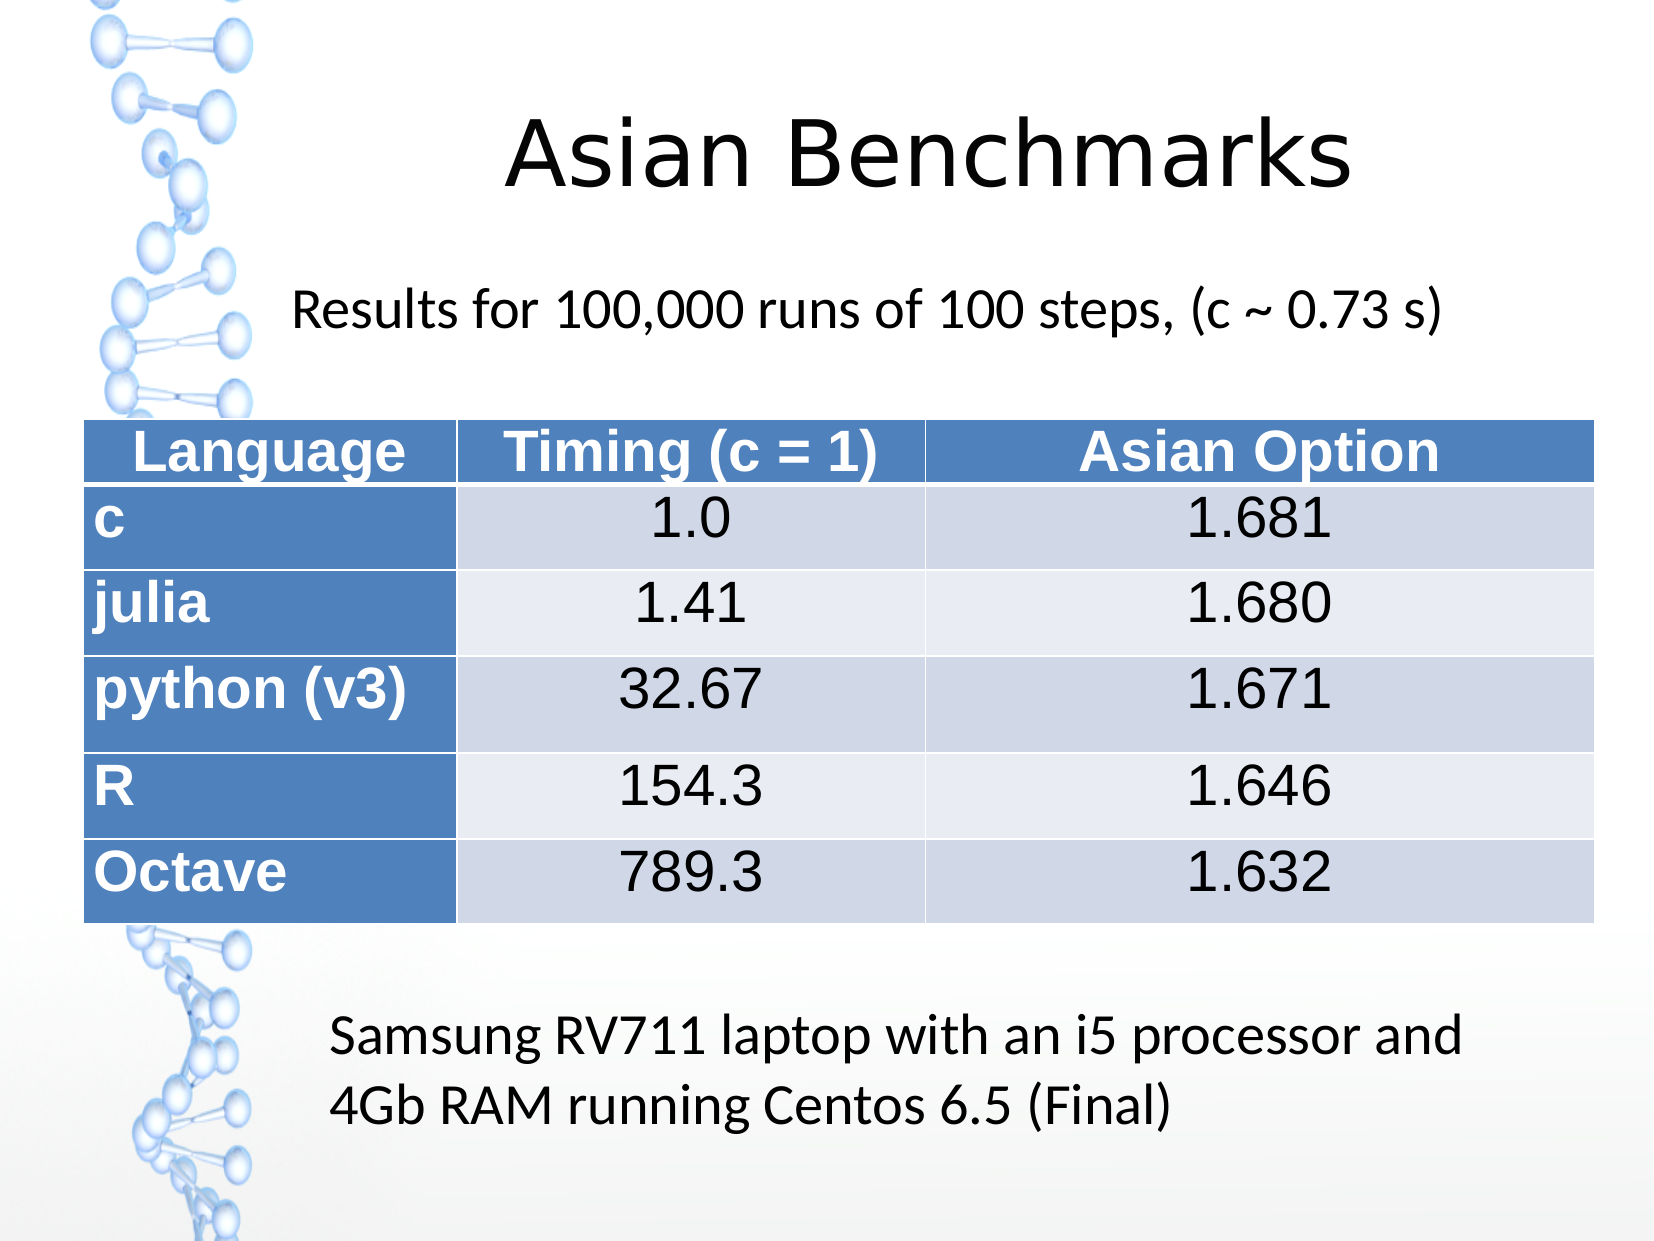

# Asian Benchmarks
Results for 100,000 runs of 100 steps, (c ~ 0.73 s)
| Language | Timing (c = 1) | Asian Option |
| --- | --- | --- |
| c | 1.0 | 1.681 |
| julia | 1.41 | 1.680 |
| python (v3) | 32.67 | 1.671 |
| R | 154.3 | 1.646 |
| Octave | 789.3 | 1.632 |
Samsung RV711 laptop with an i5 processor and  4Gb RAM running Centos 6.5 (Final)